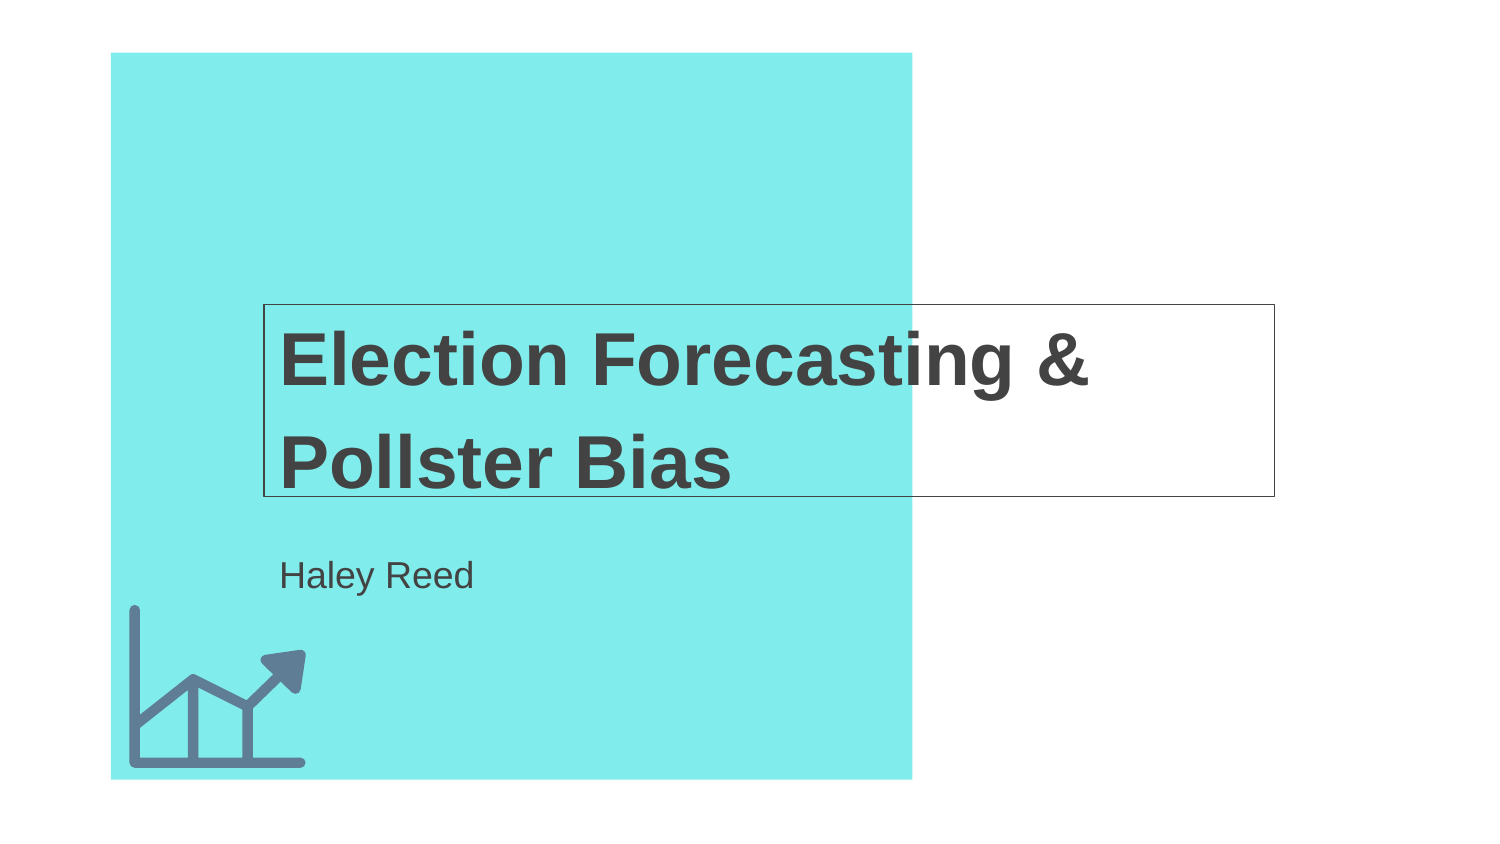

# Election Forecasting & Pollster Bias
Haley Reed